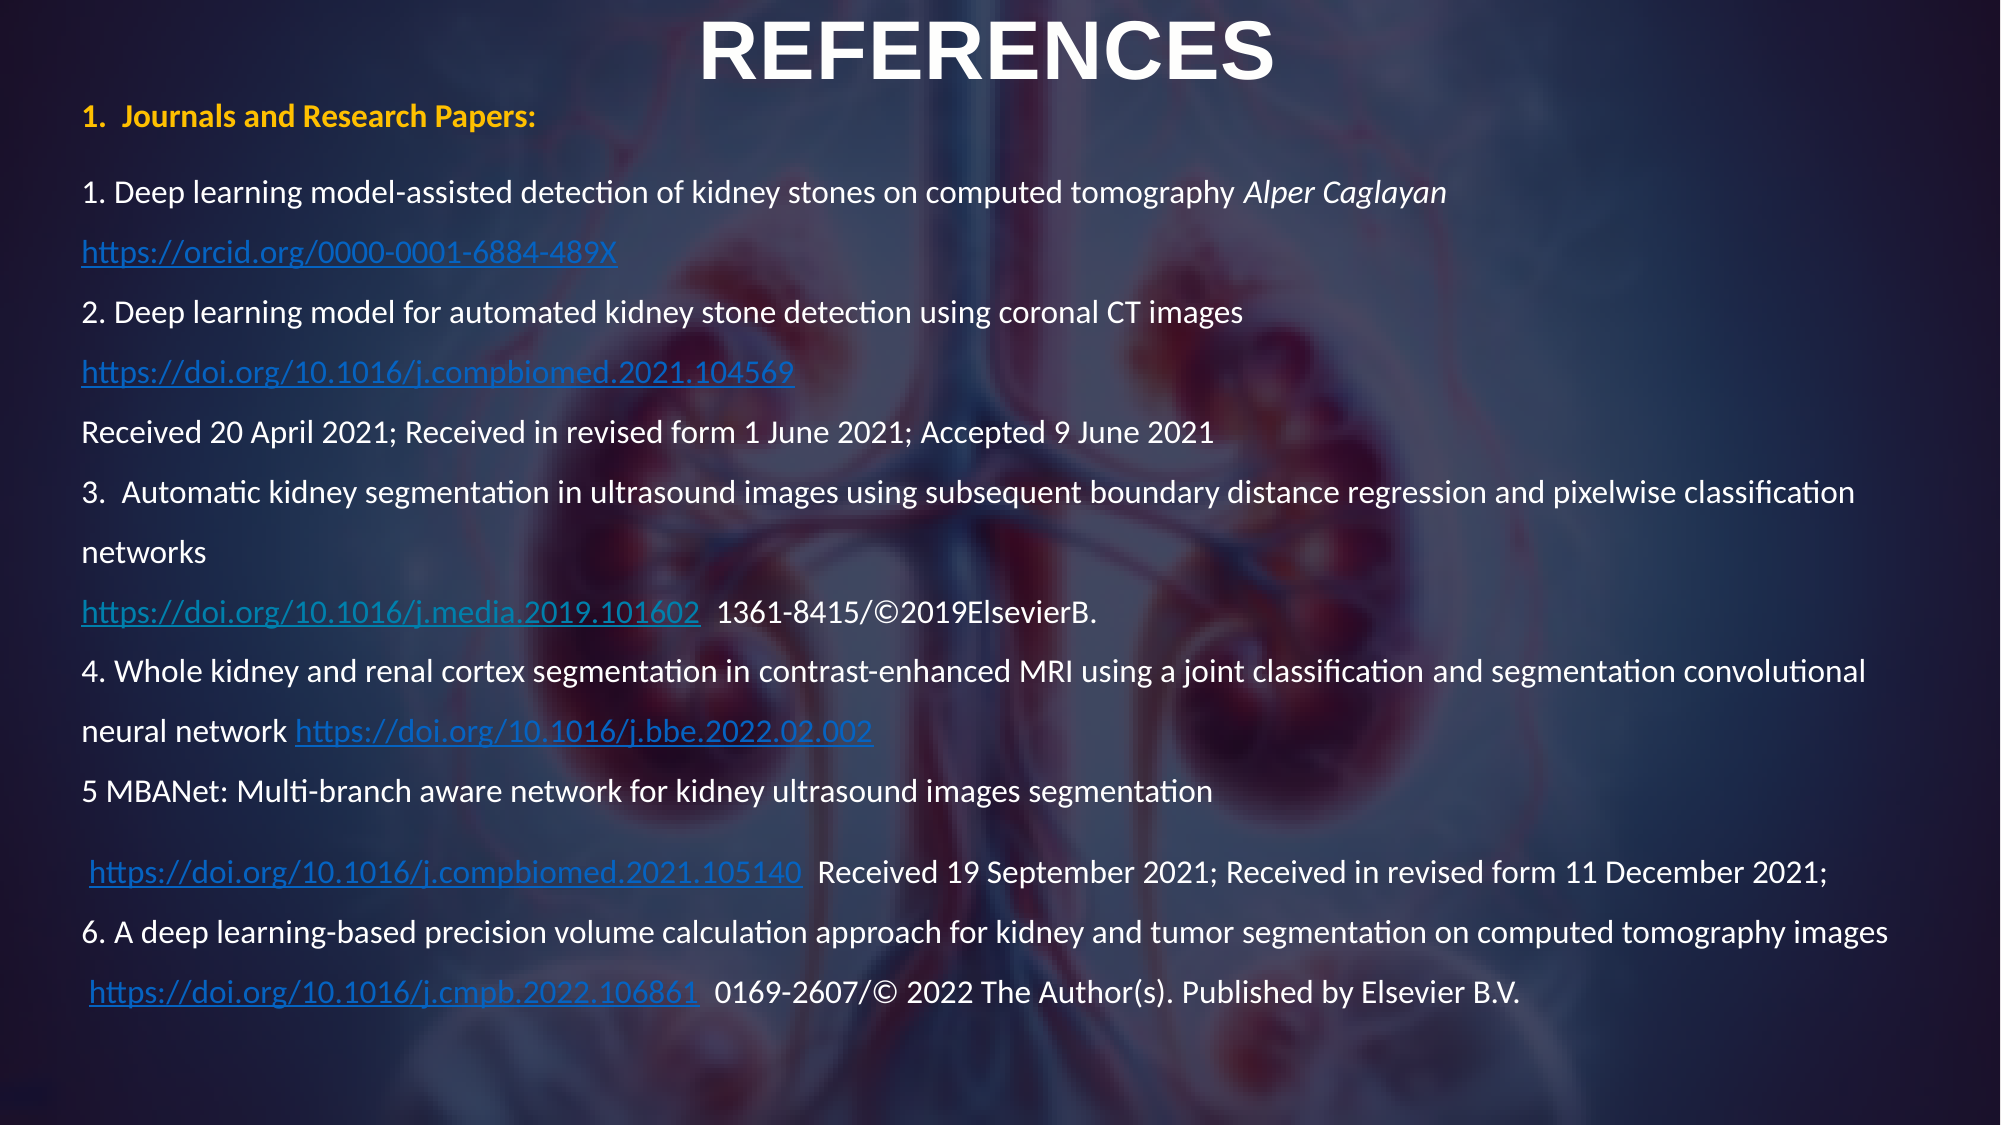

REFERENCES
1.  Journals and Research Papers:
1. Deep learning model-assisted detection of kidney stones on computed tomography Alper Caglayan
https://orcid.org/0000-0001-6884-489X
2. Deep learning model for automated kidney stone detection using coronal CT images https://doi.org/10.1016/j.compbiomed.2021.104569
Received 20 April 2021; Received in revised form 1 June 2021; Accepted 9 June 2021
3.  Automatic kidney segmentation in ultrasound images using subsequent boundary distance regression and pixelwise classification networks
https://doi.org/10.1016/j.media.2019.101602  1361-8415/©2019ElsevierB.
4. Whole kidney and renal cortex segmentation in contrast-enhanced MRI using a joint classification and segmentation convolutional neural network https://doi.org/10.1016/j.bbe.2022.02.002
5 MBANet: Multi-branch aware network for kidney ultrasound images segmentation
 https://doi.org/10.1016/j.compbiomed.2021.105140  Received 19 September 2021; Received in revised form 11 December 2021;
6. A deep learning-based precision volume calculation approach for kidney and tumor segmentation on computed tomography images
 https://doi.org/10.1016/j.cmpb.2022.106861  0169-2607/© 2022 The Author(s). Published by Elsevier B.V.